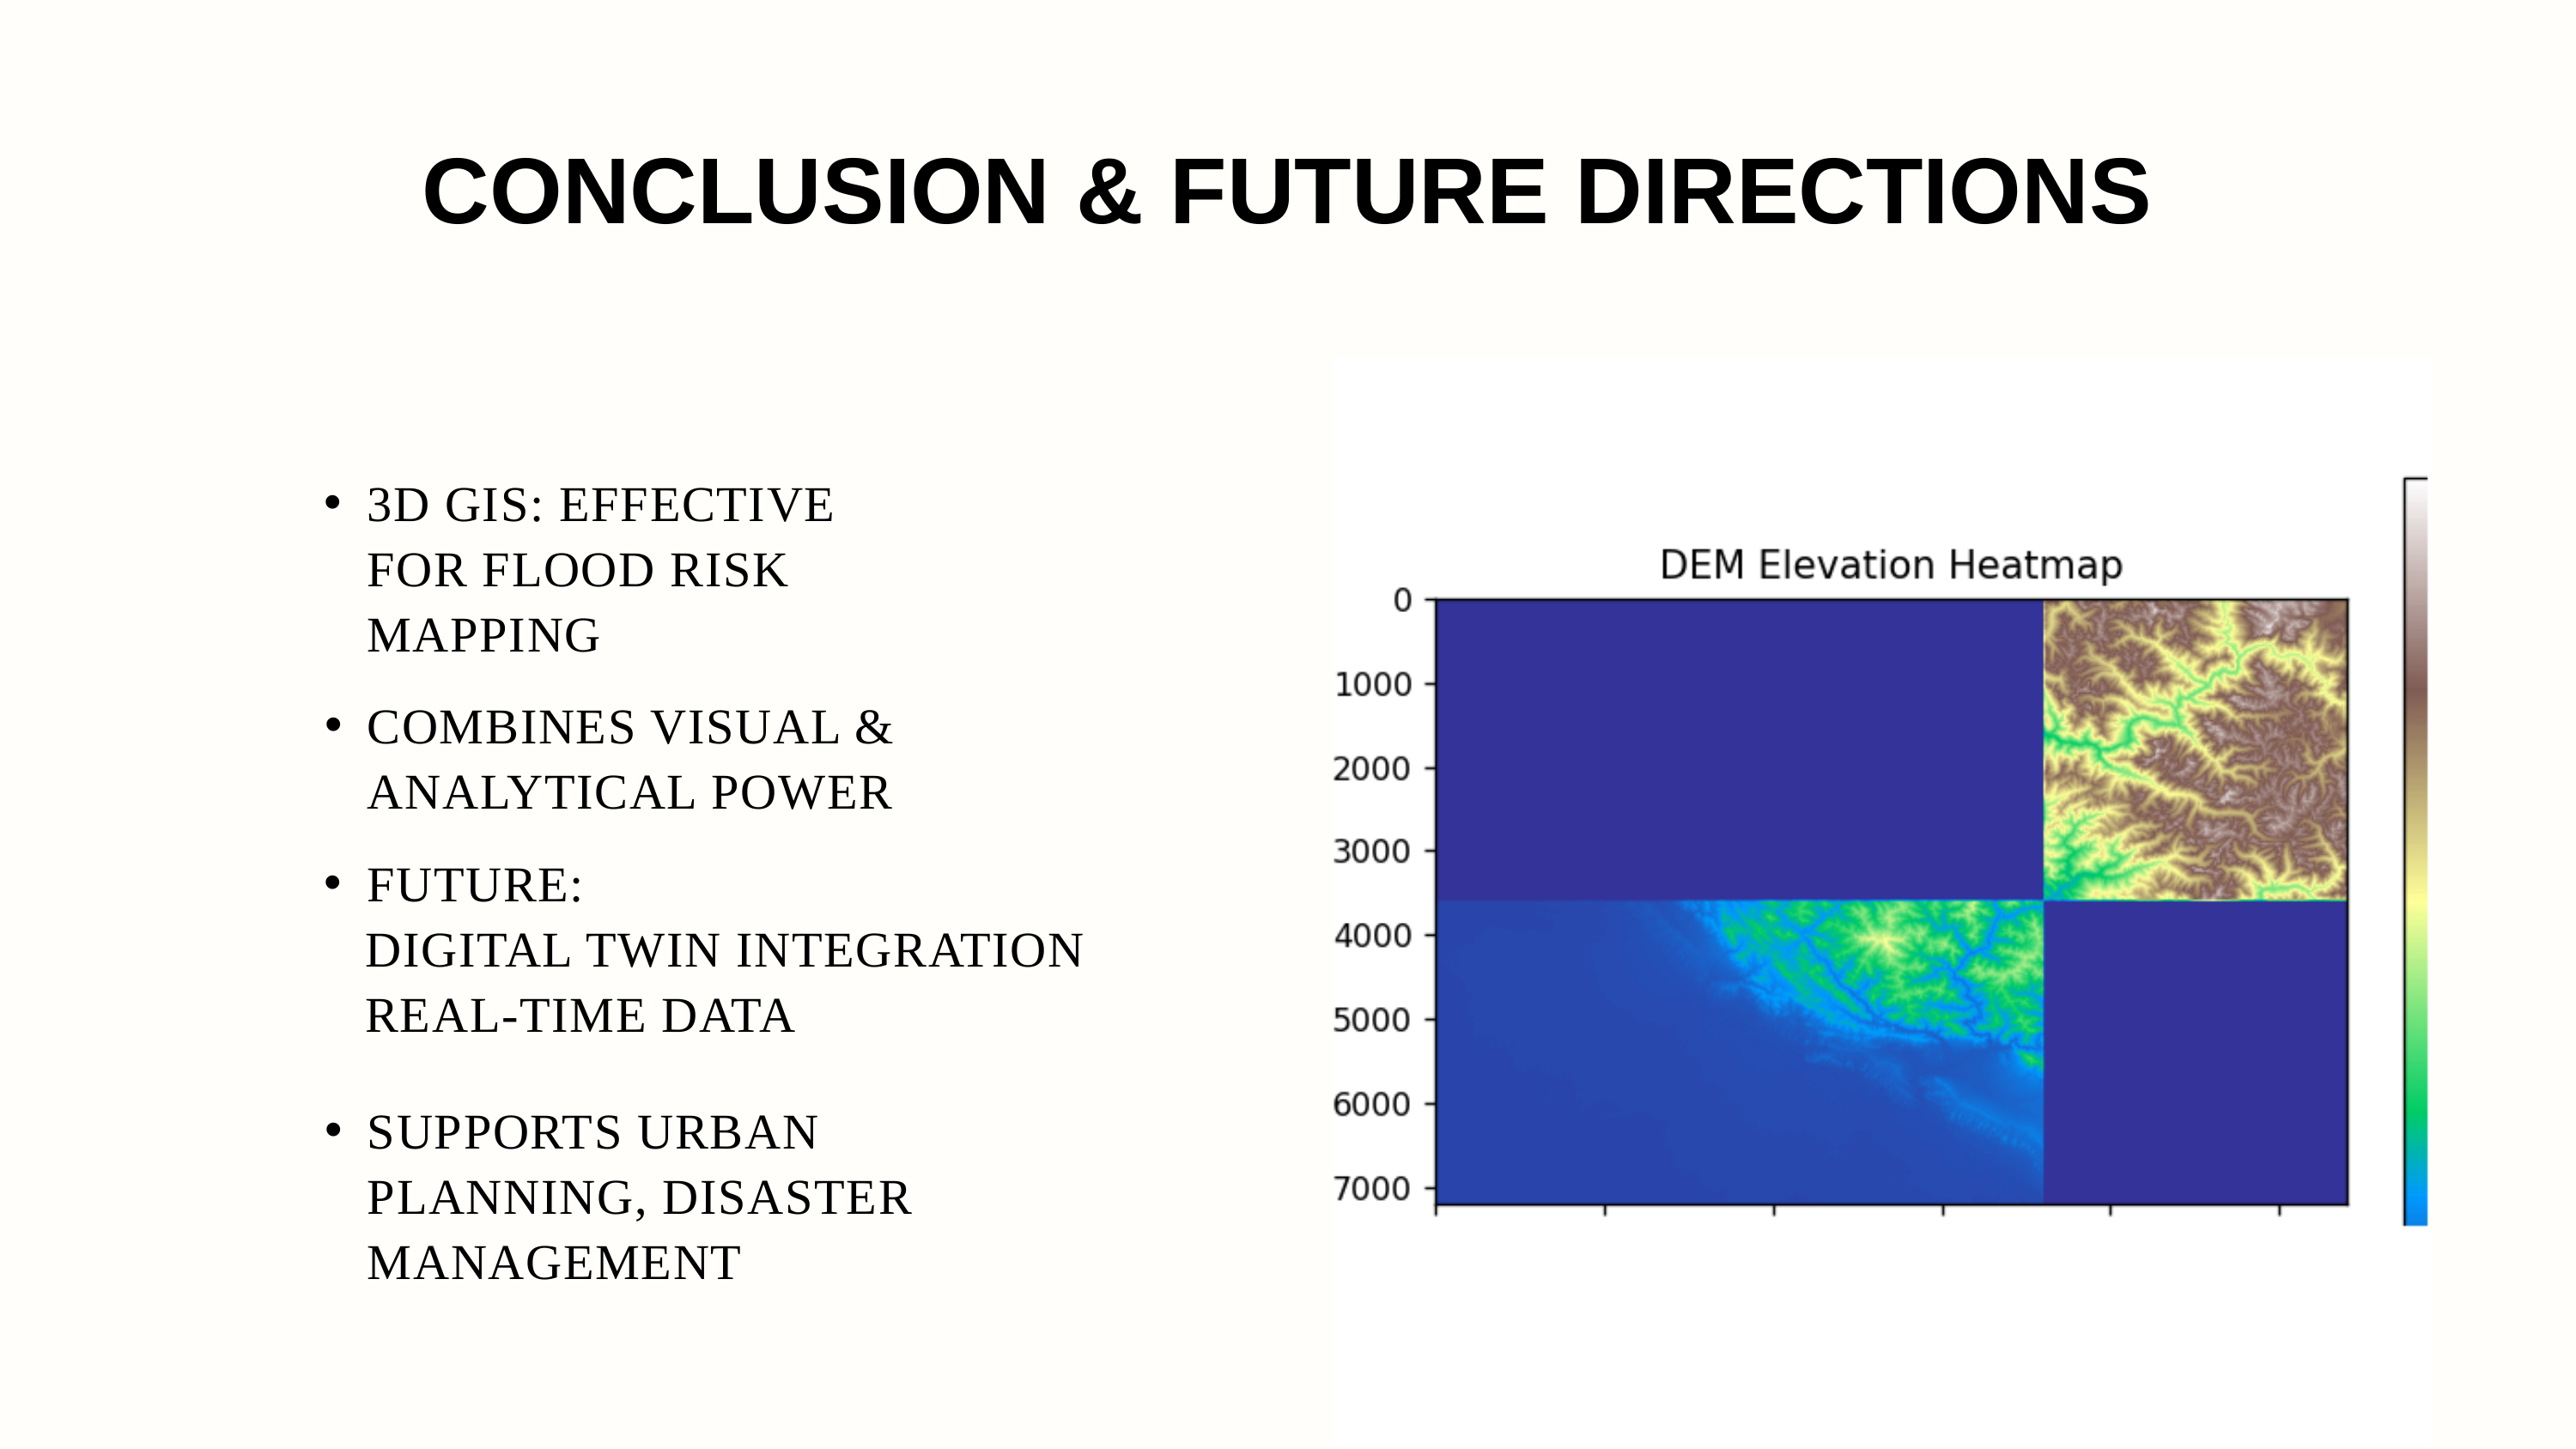

CONCLUSION & FUTURE DIRECTIONS

3D GIS: EFFECTIVE FOR FLOOD RISK MAPPING
COMBINES VISUAL & ANALYTICAL POWER
FUTURE:
      DIGITAL TWIN INTEGRATION
      REAL-TIME DATA
SUPPORTS URBAN PLANNING, DISASTER MANAGEMENT